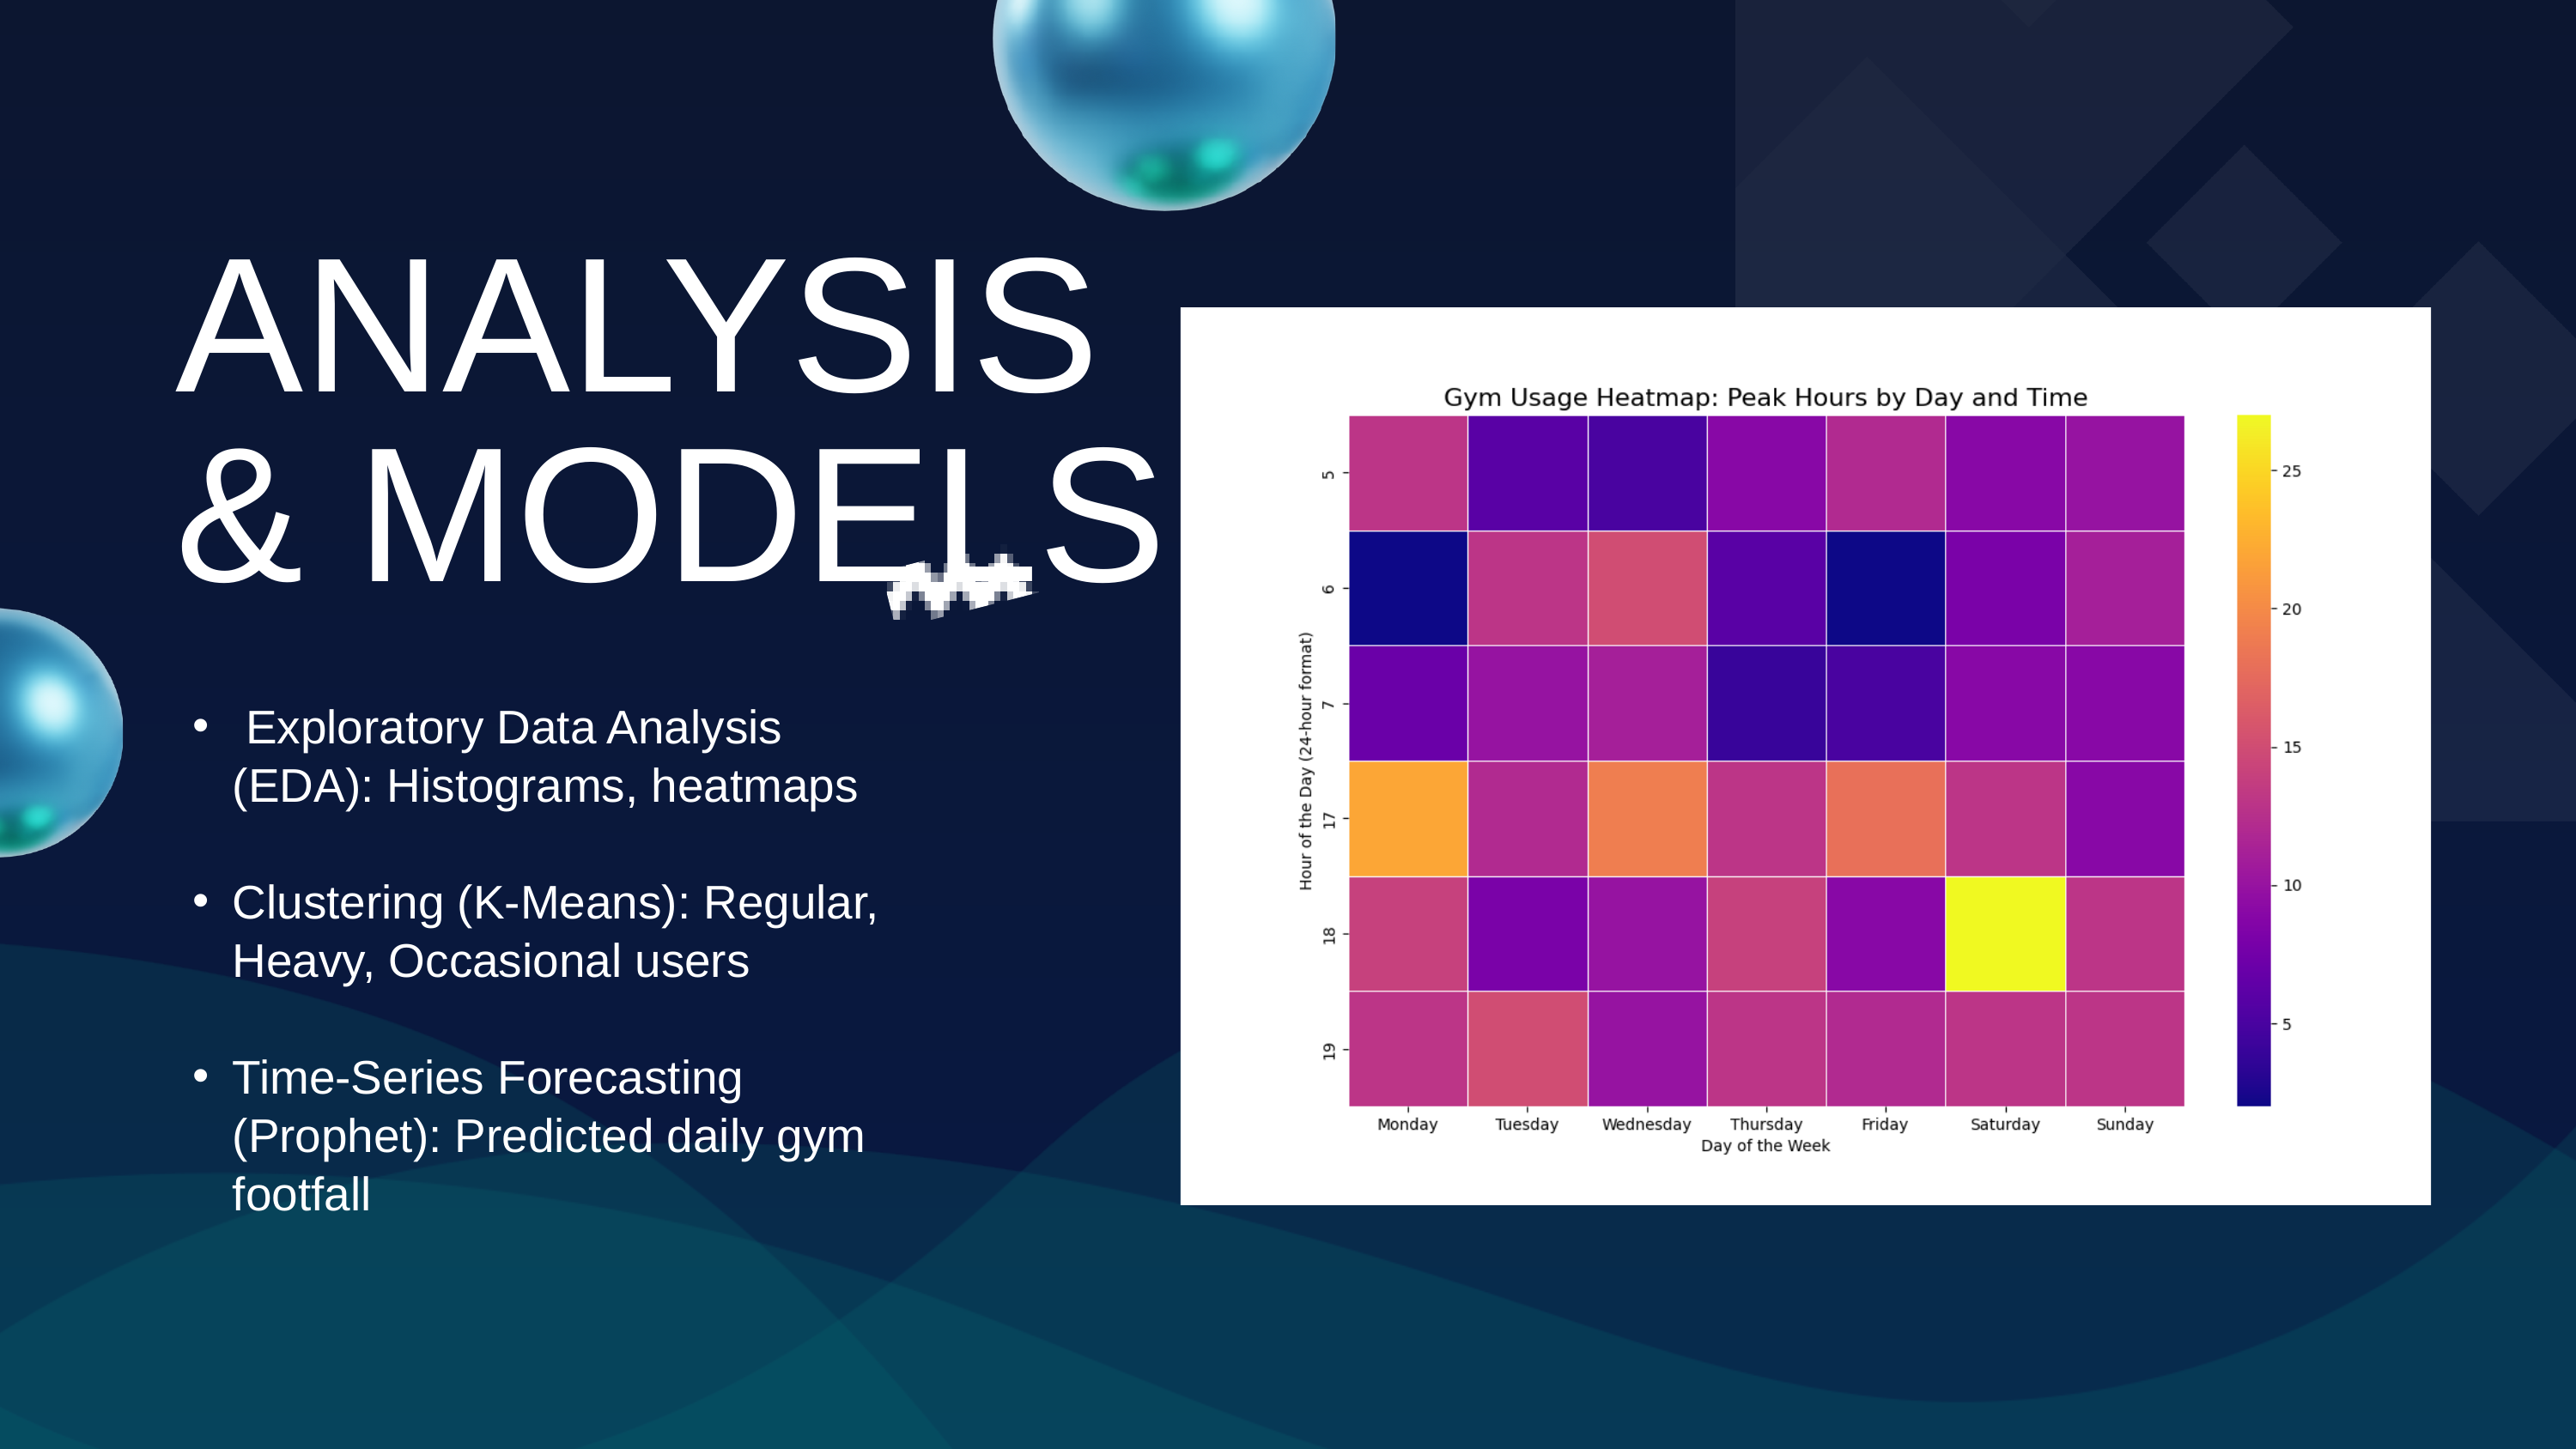

ANALYSIS & MODELS

 Exploratory Data Analysis (EDA): Histograms, heatmaps

Clustering (K-Means): Regular, Heavy, Occasional users

Time-Series Forecasting (Prophet): Predicted daily gym footfall